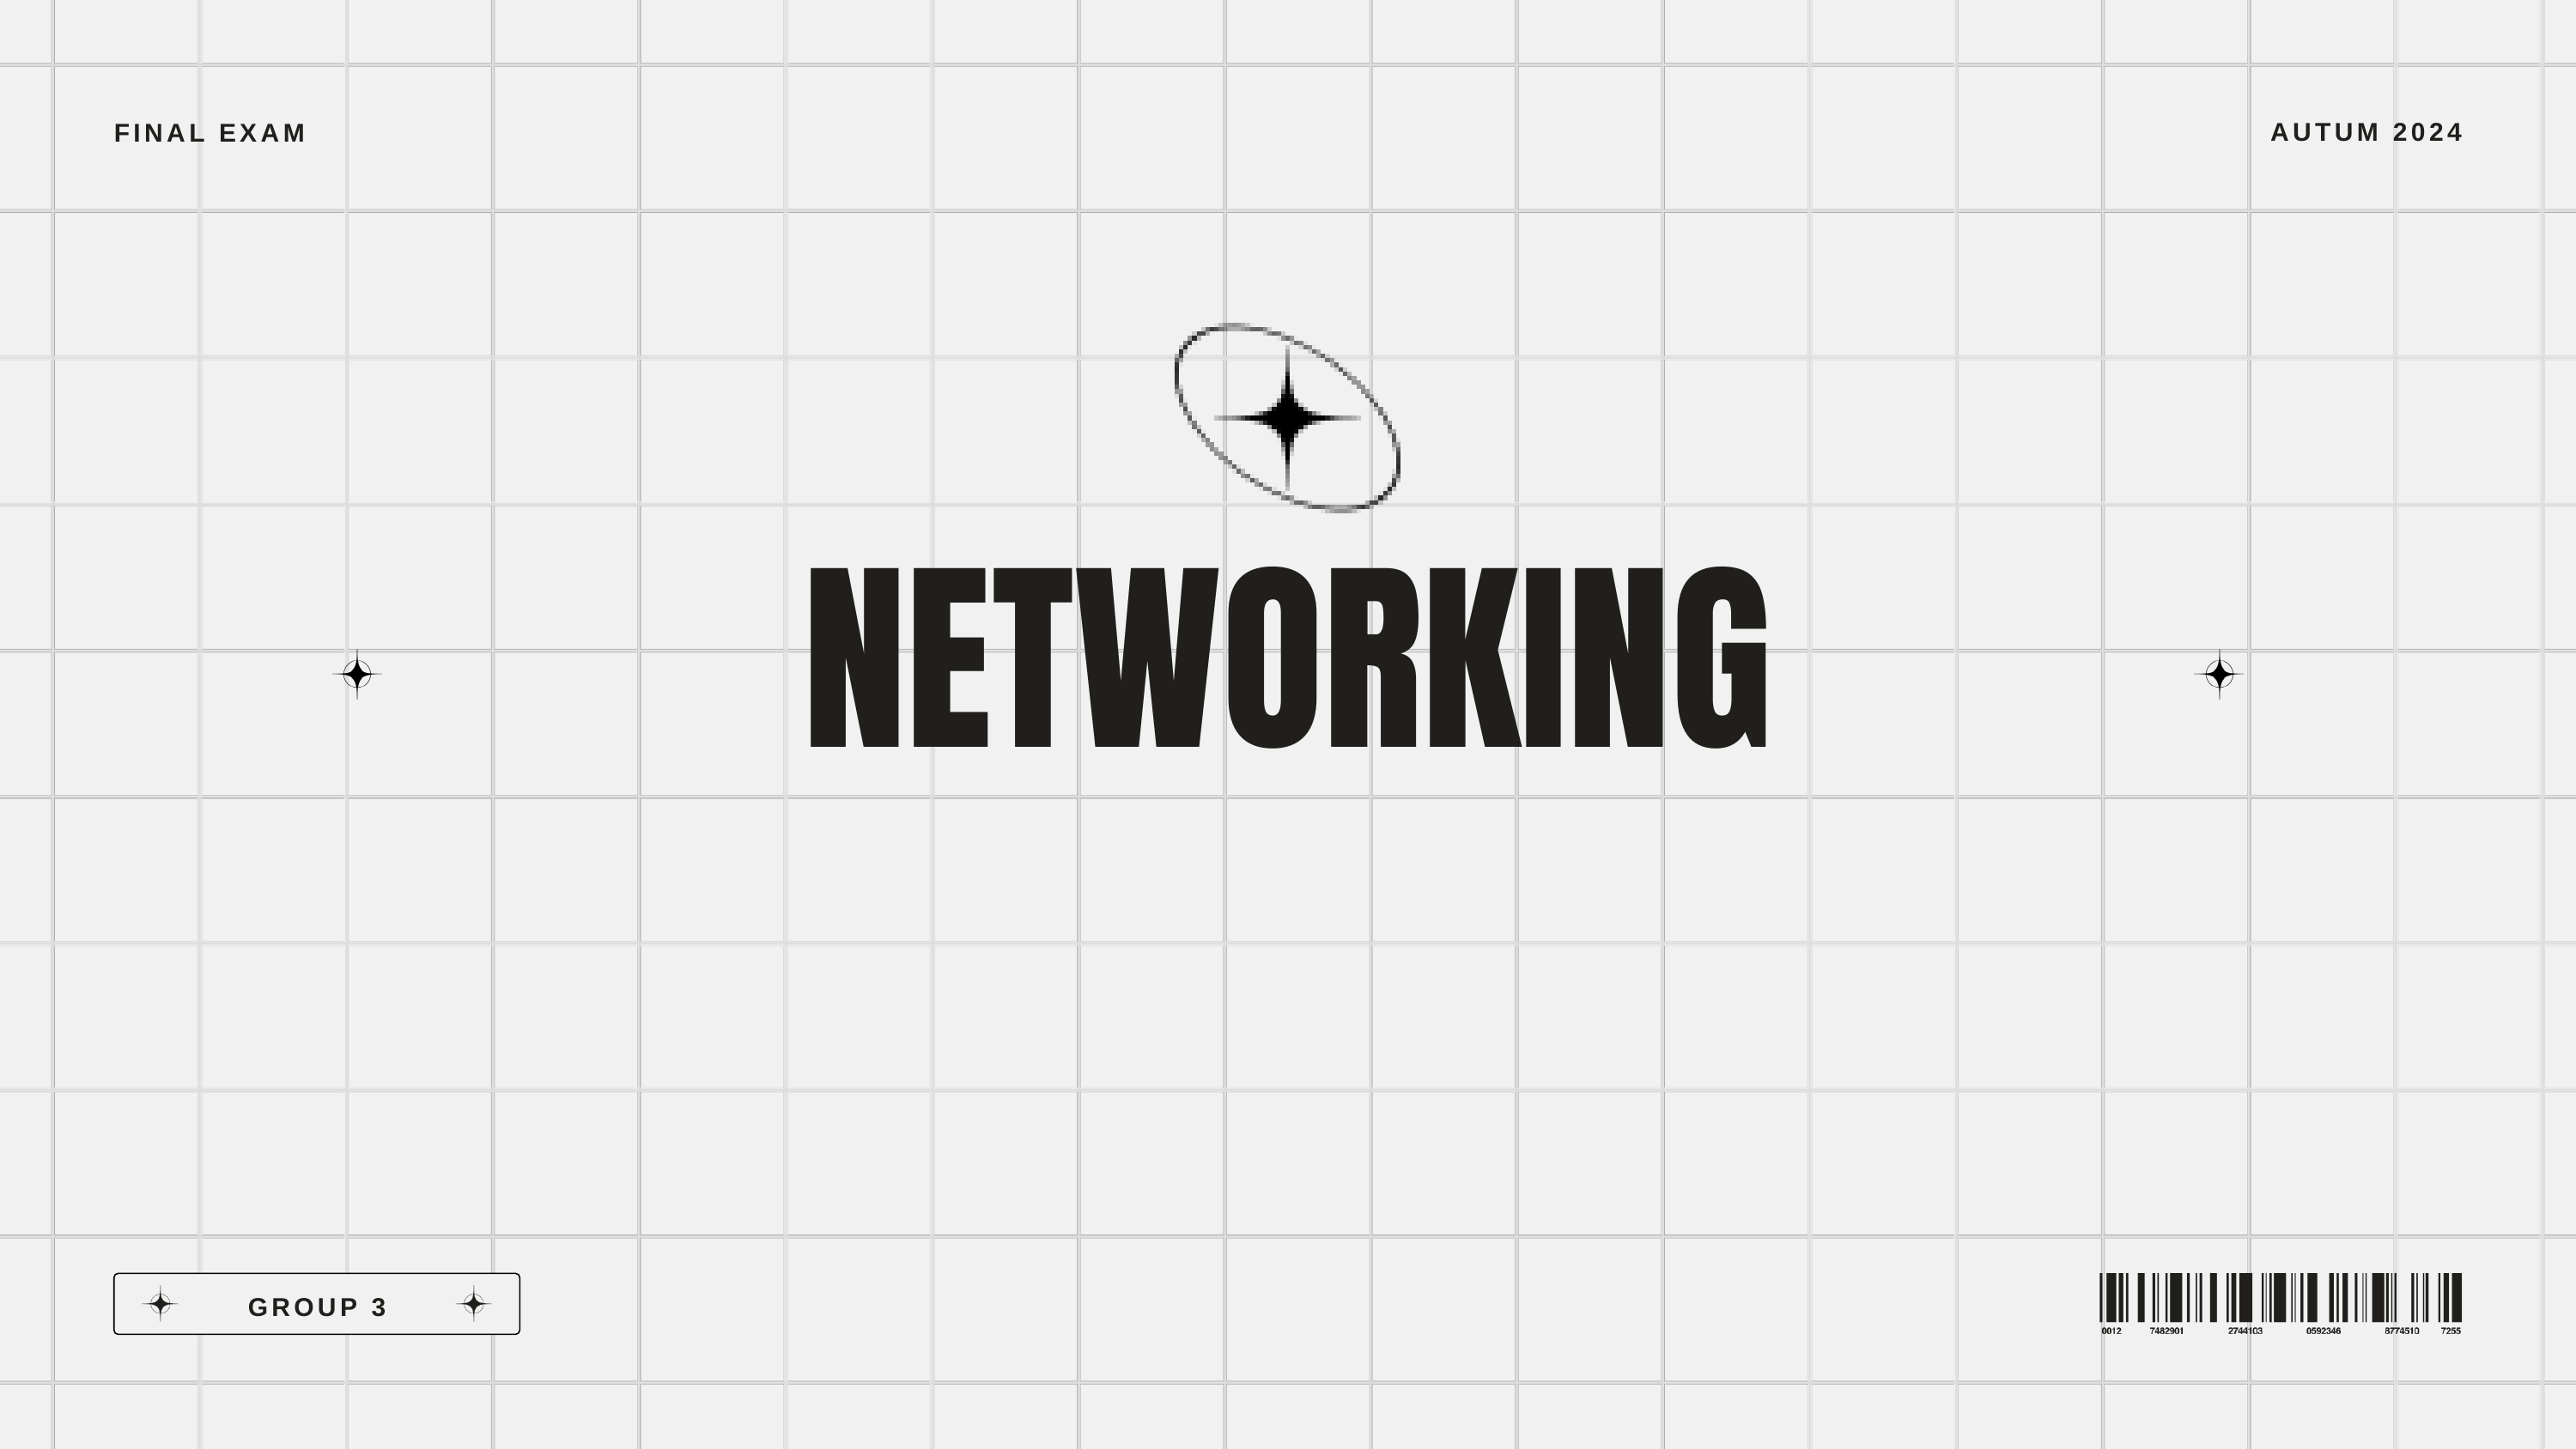

AUTUM 2024
FINAL EXAM

NETWORKING

GROUP 3